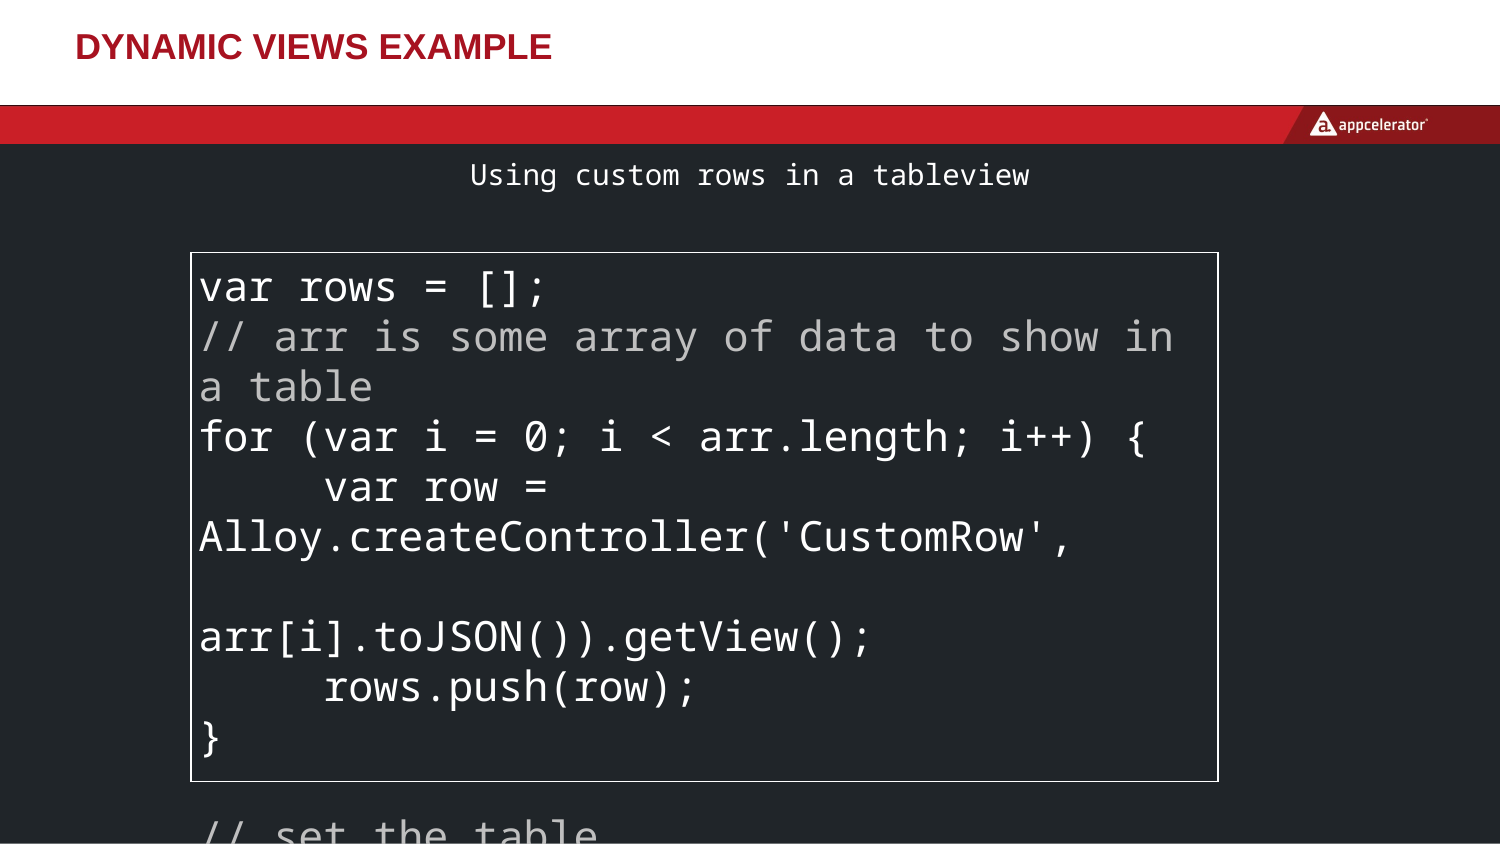

# Dynamic Views Example

Using custom rows in a tableview

var rows = [];
// arr is some array of data to show in a table
for (var i = 0; i < arr.length; i++) {
     var row = Alloy.createController('CustomRow', 					arr[i].toJSON()).getView();
     rows.push(row);
}

// set the table
$.table.setData(rows);